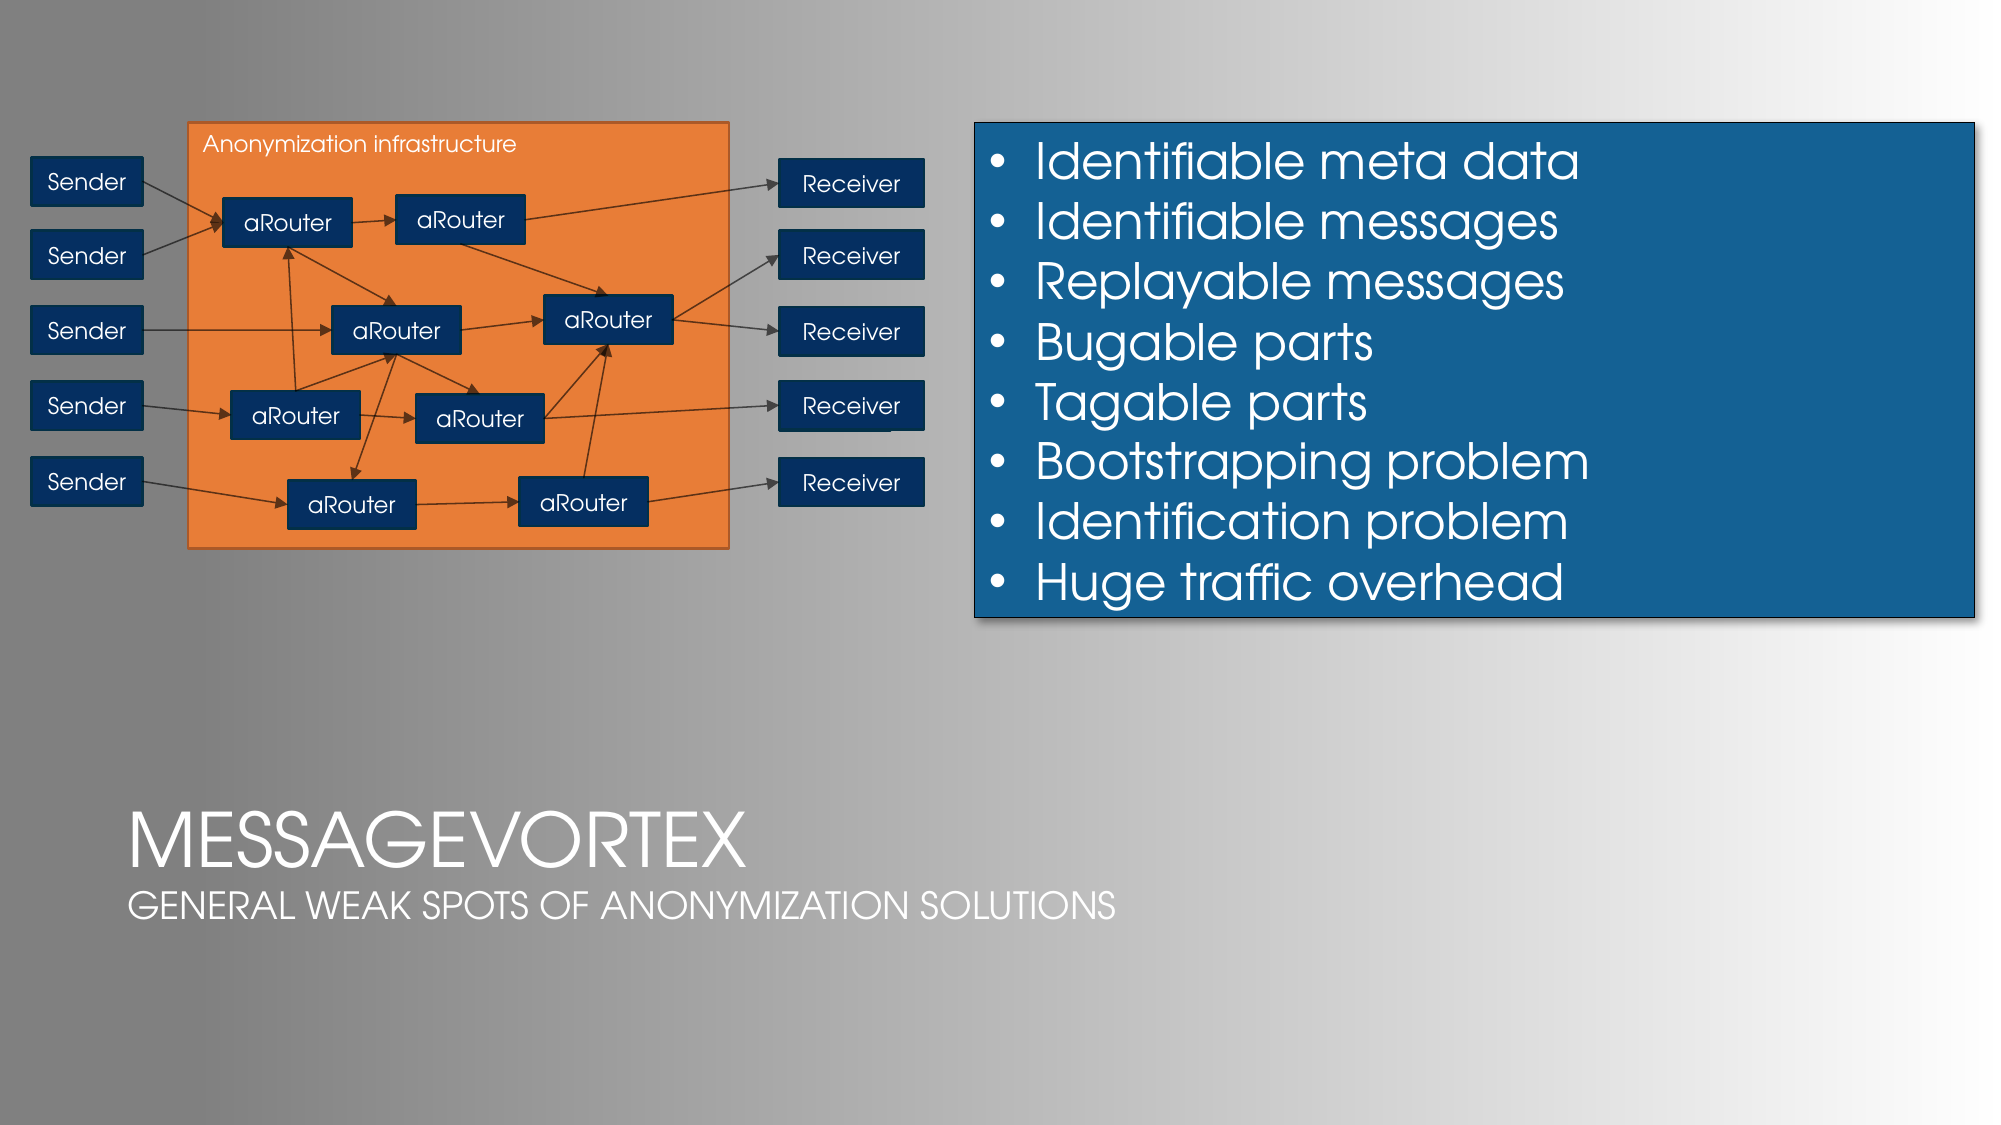

Anonymization infrastructure
Sender
Receiver
aRouter
aRouter
Sender
Receiver
aRouter
Sender
aRouter
Receiver
Receiver
Sender
Sender
aRouter
aRouter
Sender
Receiver
Sender
aRouter
aRouter
Identifiable meta data
Identifiable messages
Replayable messages
Bugable parts
Tagable parts
Bootstrapping problem
Identification problem
Huge traffic overhead
# MessageVortex general weak spots of anonymization solutions